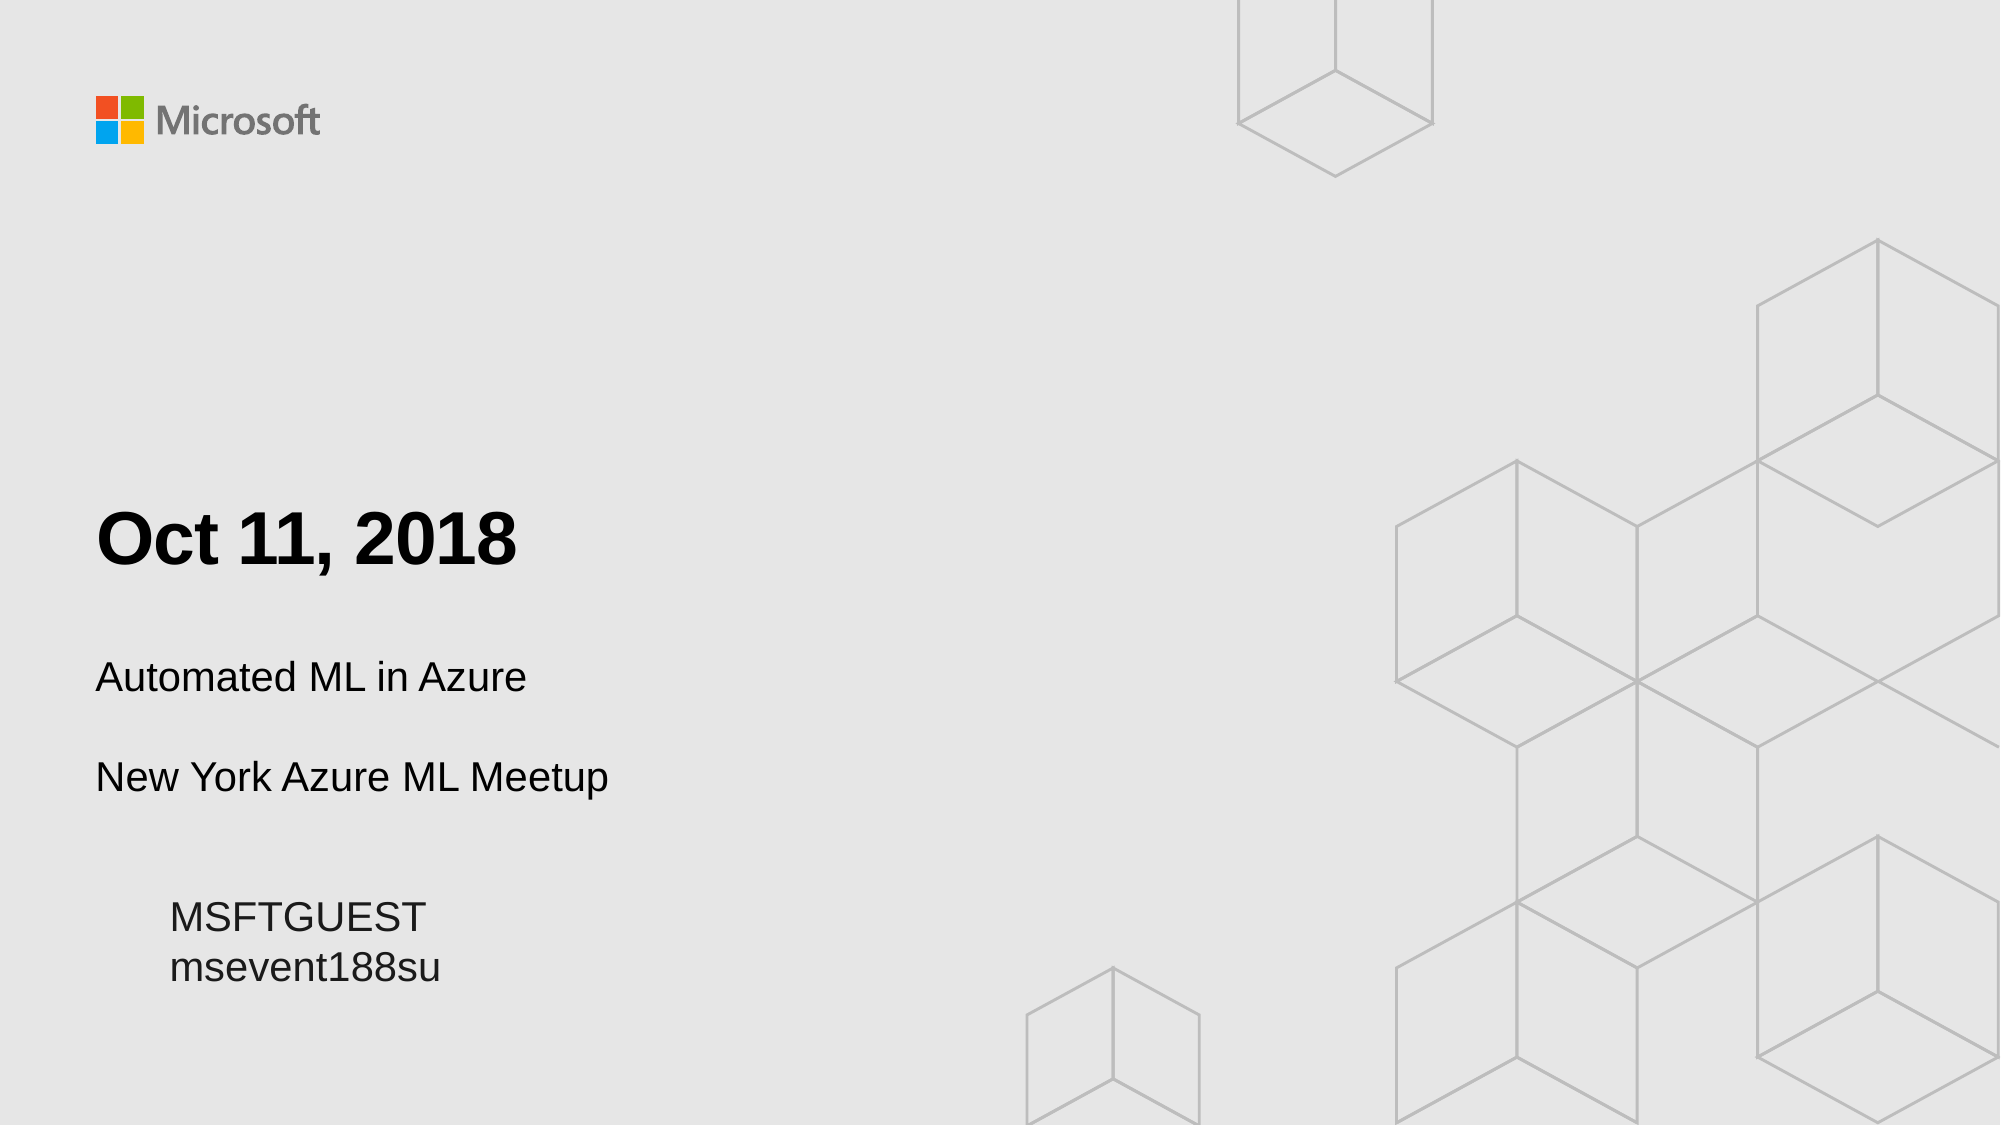

# Oct 11, 2018
Automated ML in Azure

New York Azure ML Meetup

MSFTGUEST
msevent188su